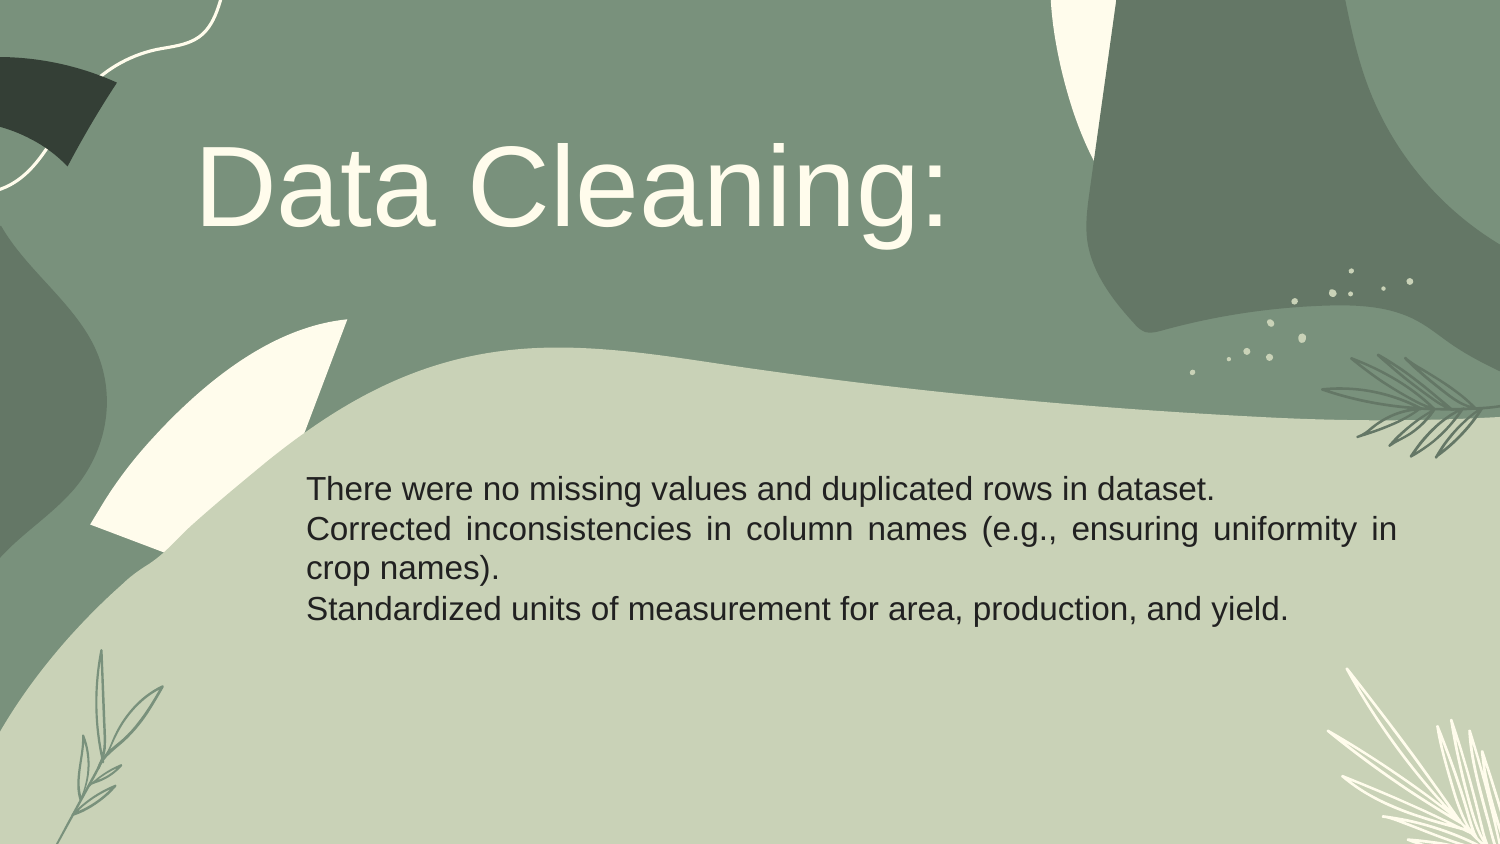

# Data Cleaning:

There were no missing values and duplicated rows in dataset.
Corrected inconsistencies in column names (e.g., ensuring uniformity in crop names).
Standardized units of measurement for area, production, and yield.